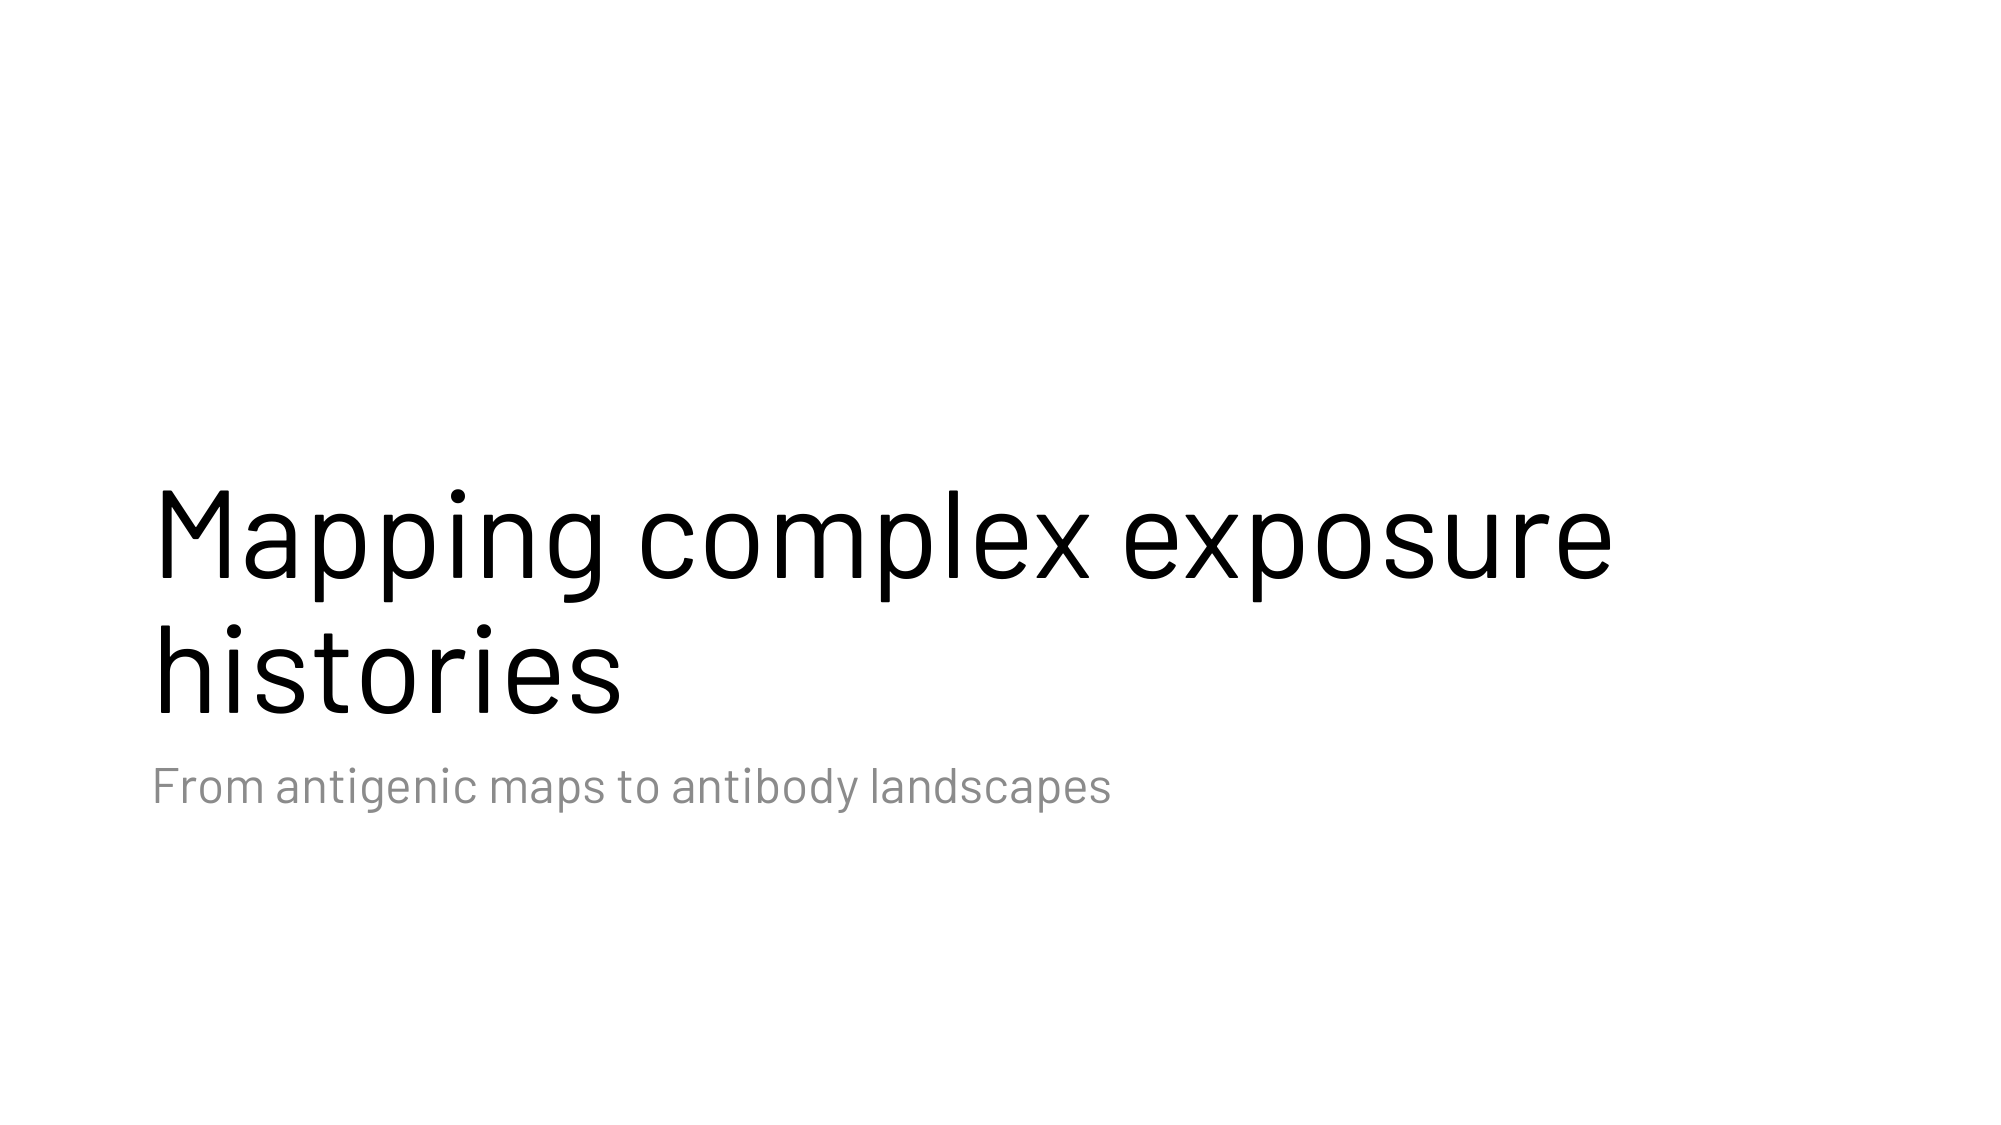

# Mapping complex exposure histories
From antigenic maps to antibody landscapes